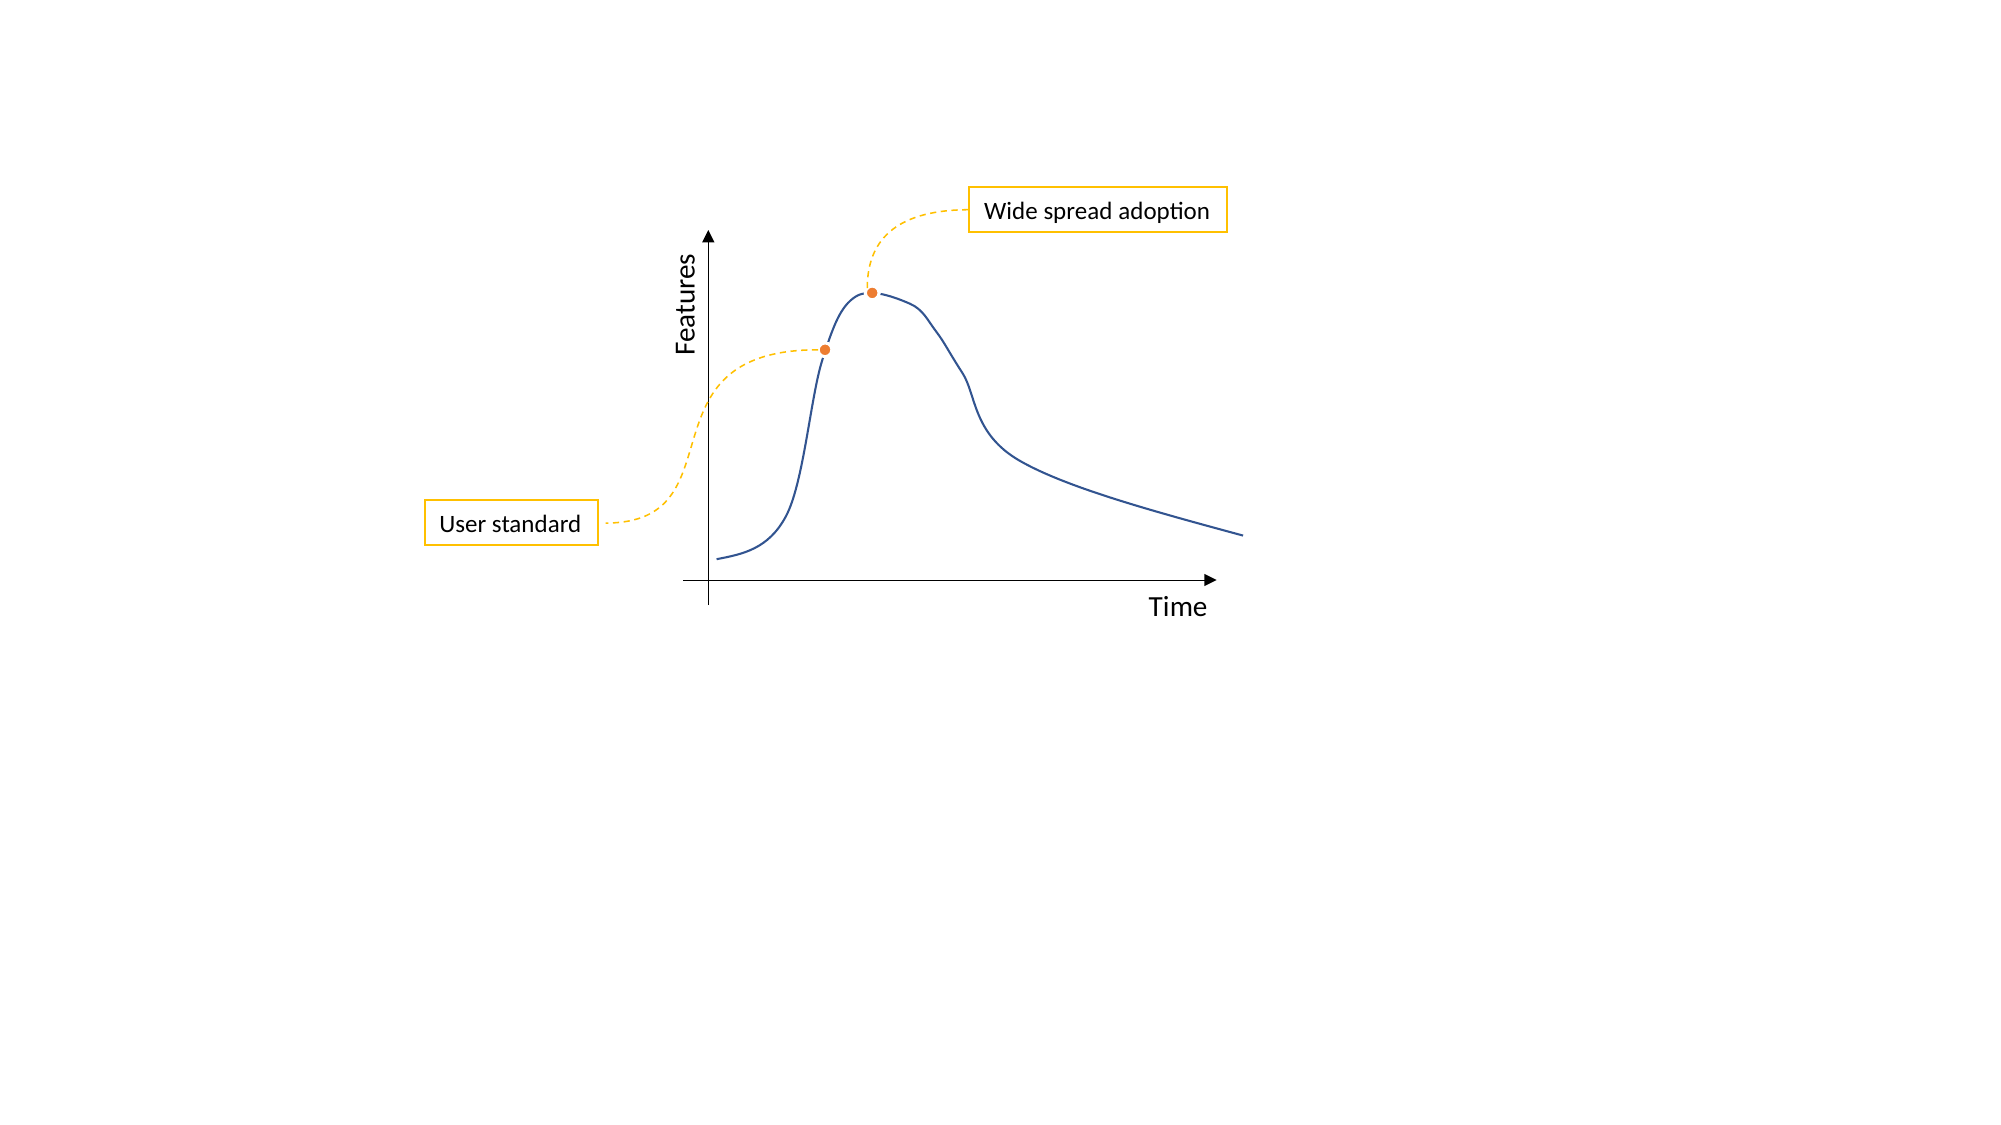

Wide spread adoption
Features

User standard
Time